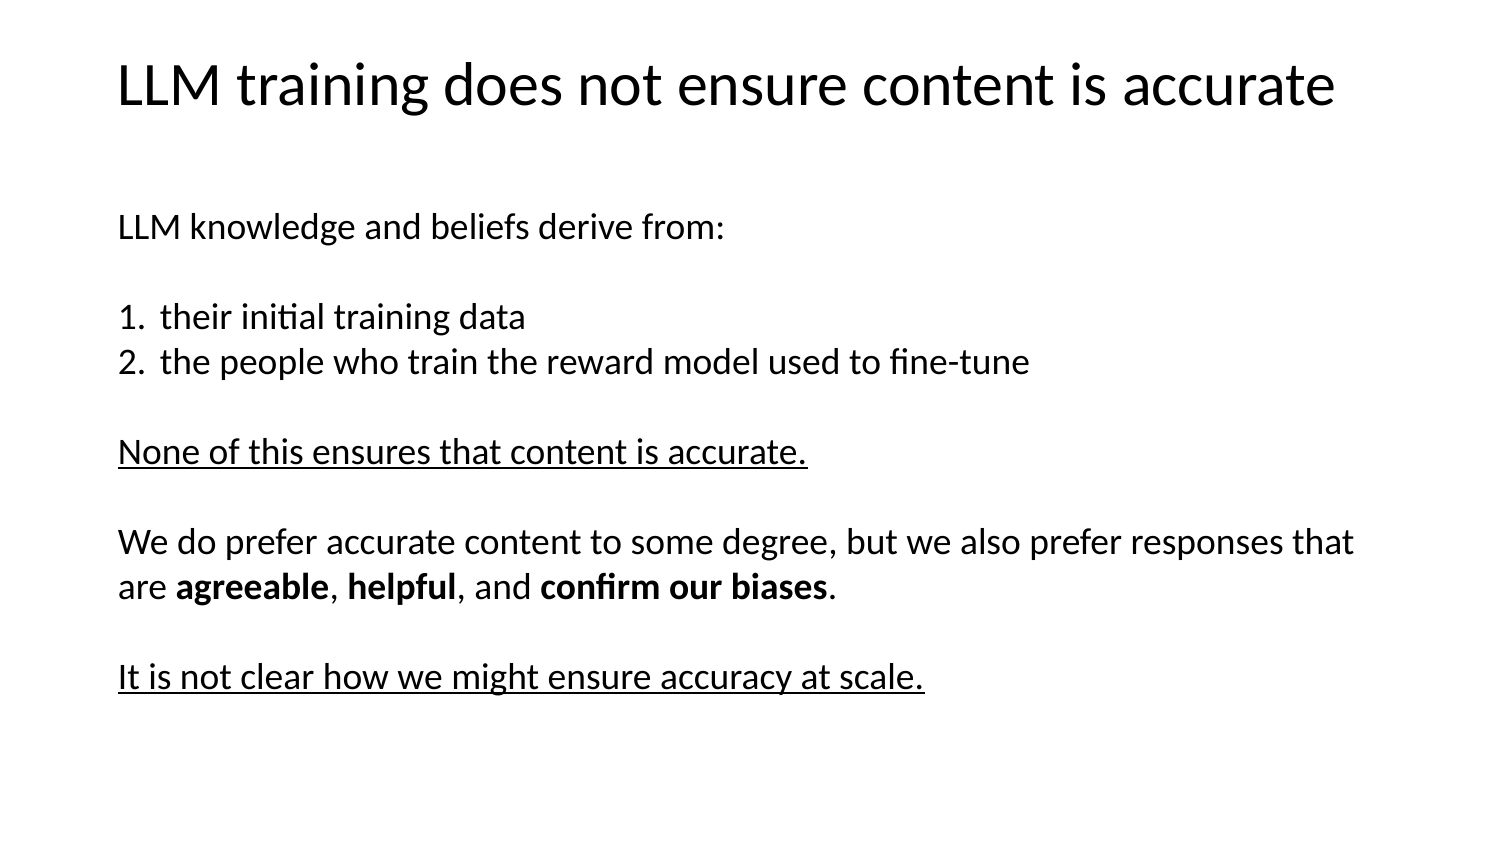

# LLM training does not ensure content is accurate
LLM knowledge and beliefs derive from:

their initial training data
the people who train the reward model used to fine-tune

None of this ensures that content is accurate.

We do prefer accurate content to some degree, but we also prefer responses that are agreeable, helpful, and confirm our biases.

It is not clear how we might ensure accuracy at scale.